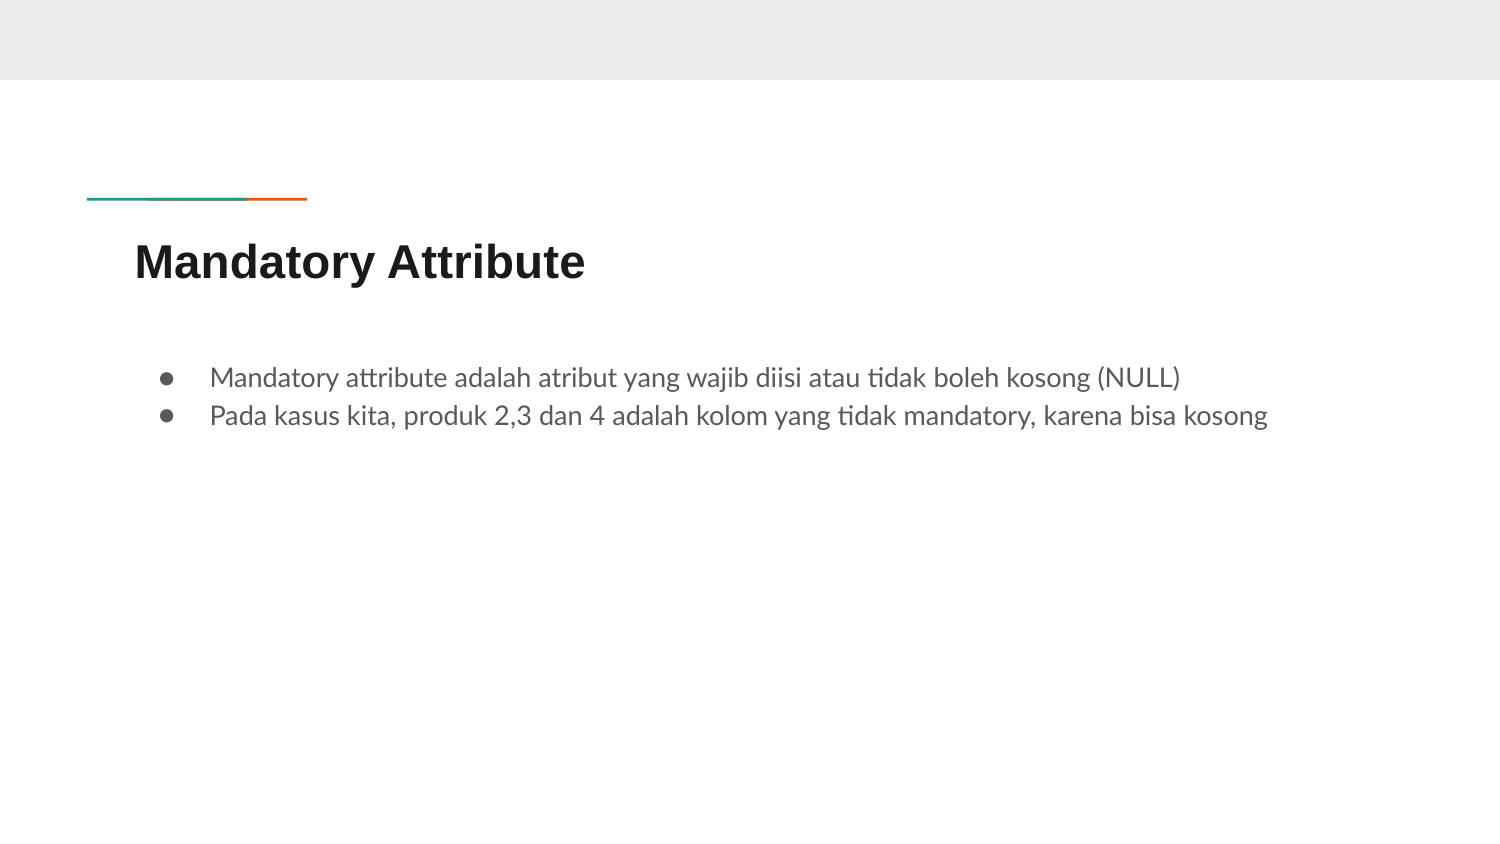

# Mandatory Attribute
Mandatory attribute adalah atribut yang wajib diisi atau tidak boleh kosong (NULL)
Pada kasus kita, produk 2,3 dan 4 adalah kolom yang tidak mandatory, karena bisa kosong